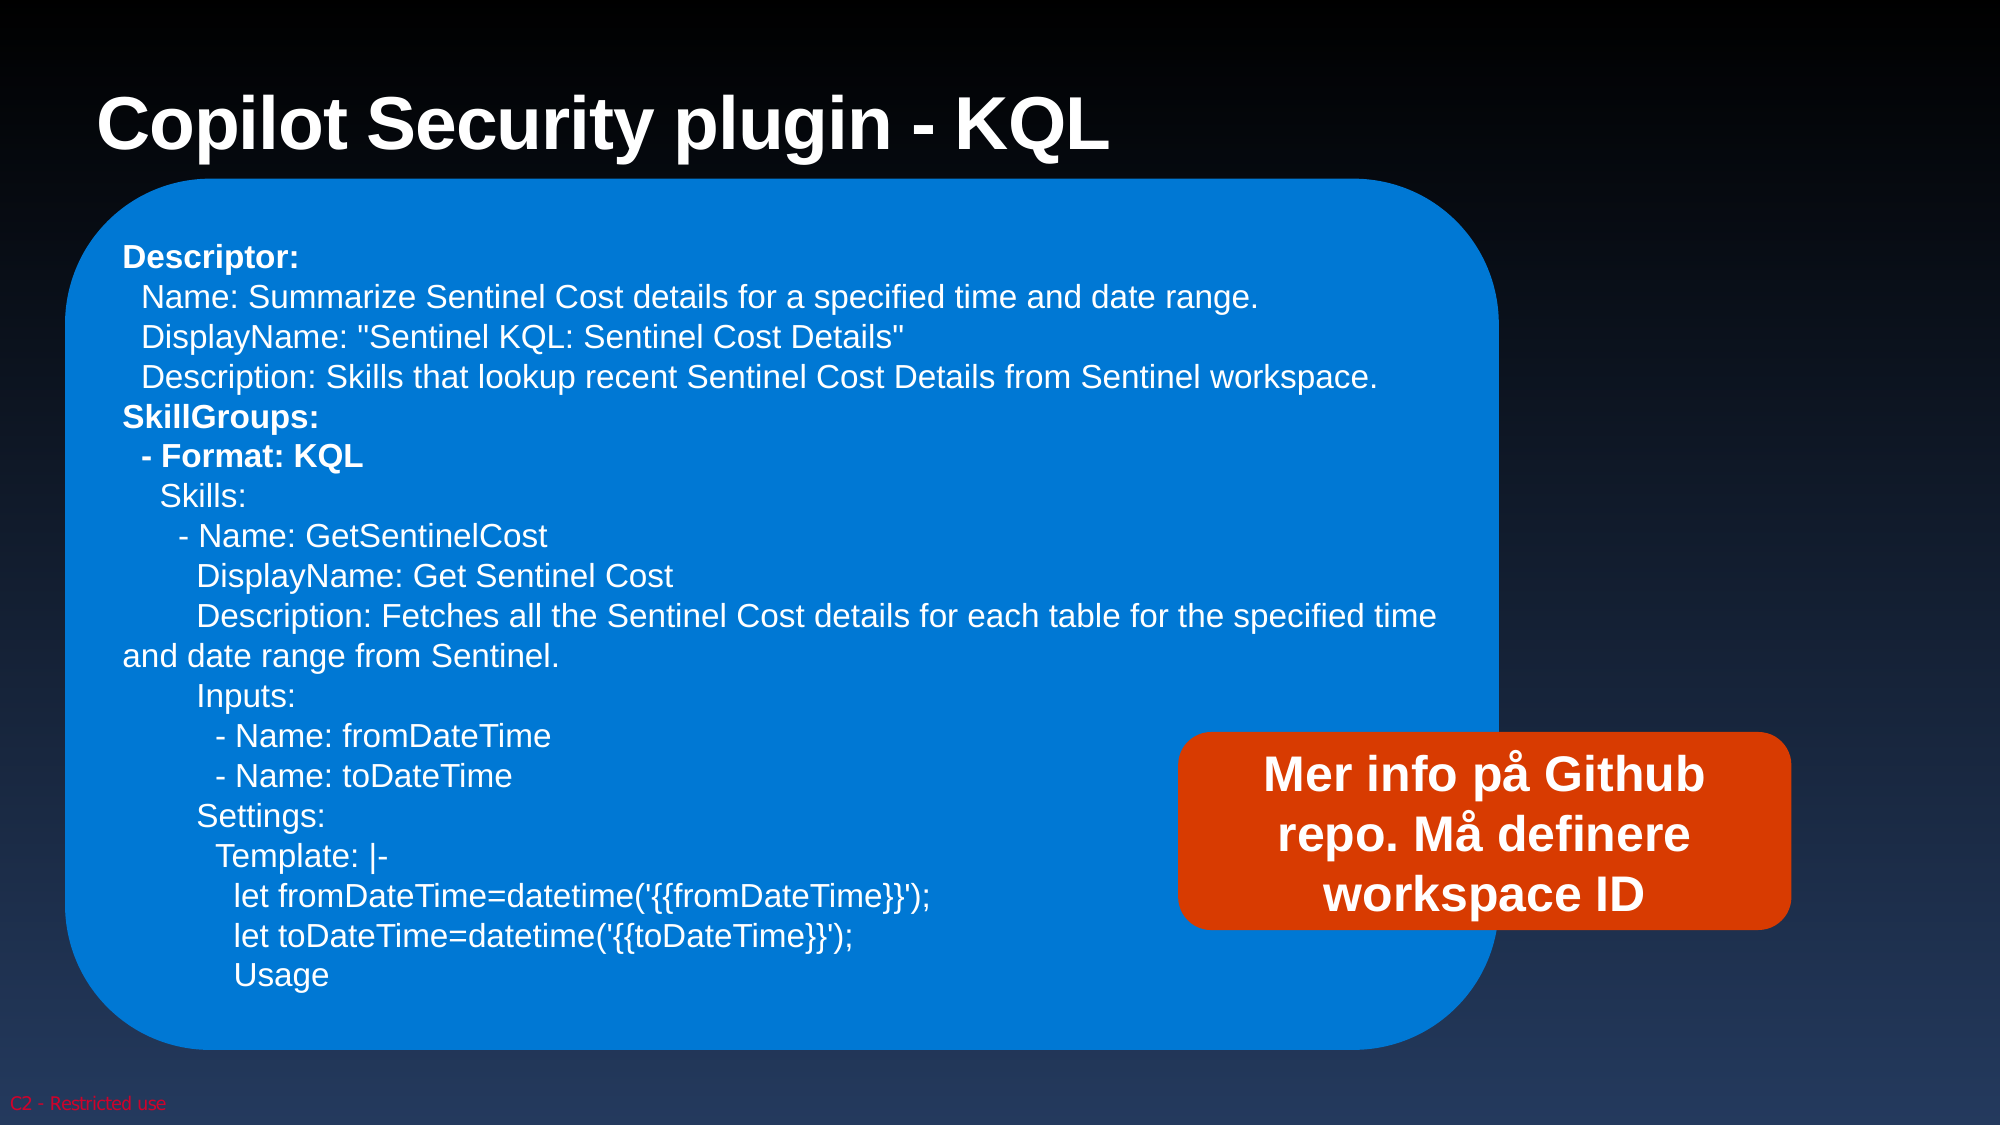

# Copilot Security plugin - KQL

Descriptor:
  Name: Summarize Sentinel Cost details for a specified time and date range.
  DisplayName: "Sentinel KQL: Sentinel Cost Details"
  Description: Skills that lookup recent Sentinel Cost Details from Sentinel workspace.
SkillGroups:
  - Format: KQL
    Skills:
      - Name: GetSentinelCost
        DisplayName: Get Sentinel Cost
        Description: Fetches all the Sentinel Cost details for each table for the specified time and date range from Sentinel.
        Inputs:
          - Name: fromDateTime
          - Name: toDateTime
        Settings:
          Template: |-
            let fromDateTime=datetime('{{fromDateTime}}');
            let toDateTime=datetime('{{toDateTime}}');
            Usage

Mer info på Github repo. Må definere workspace ID